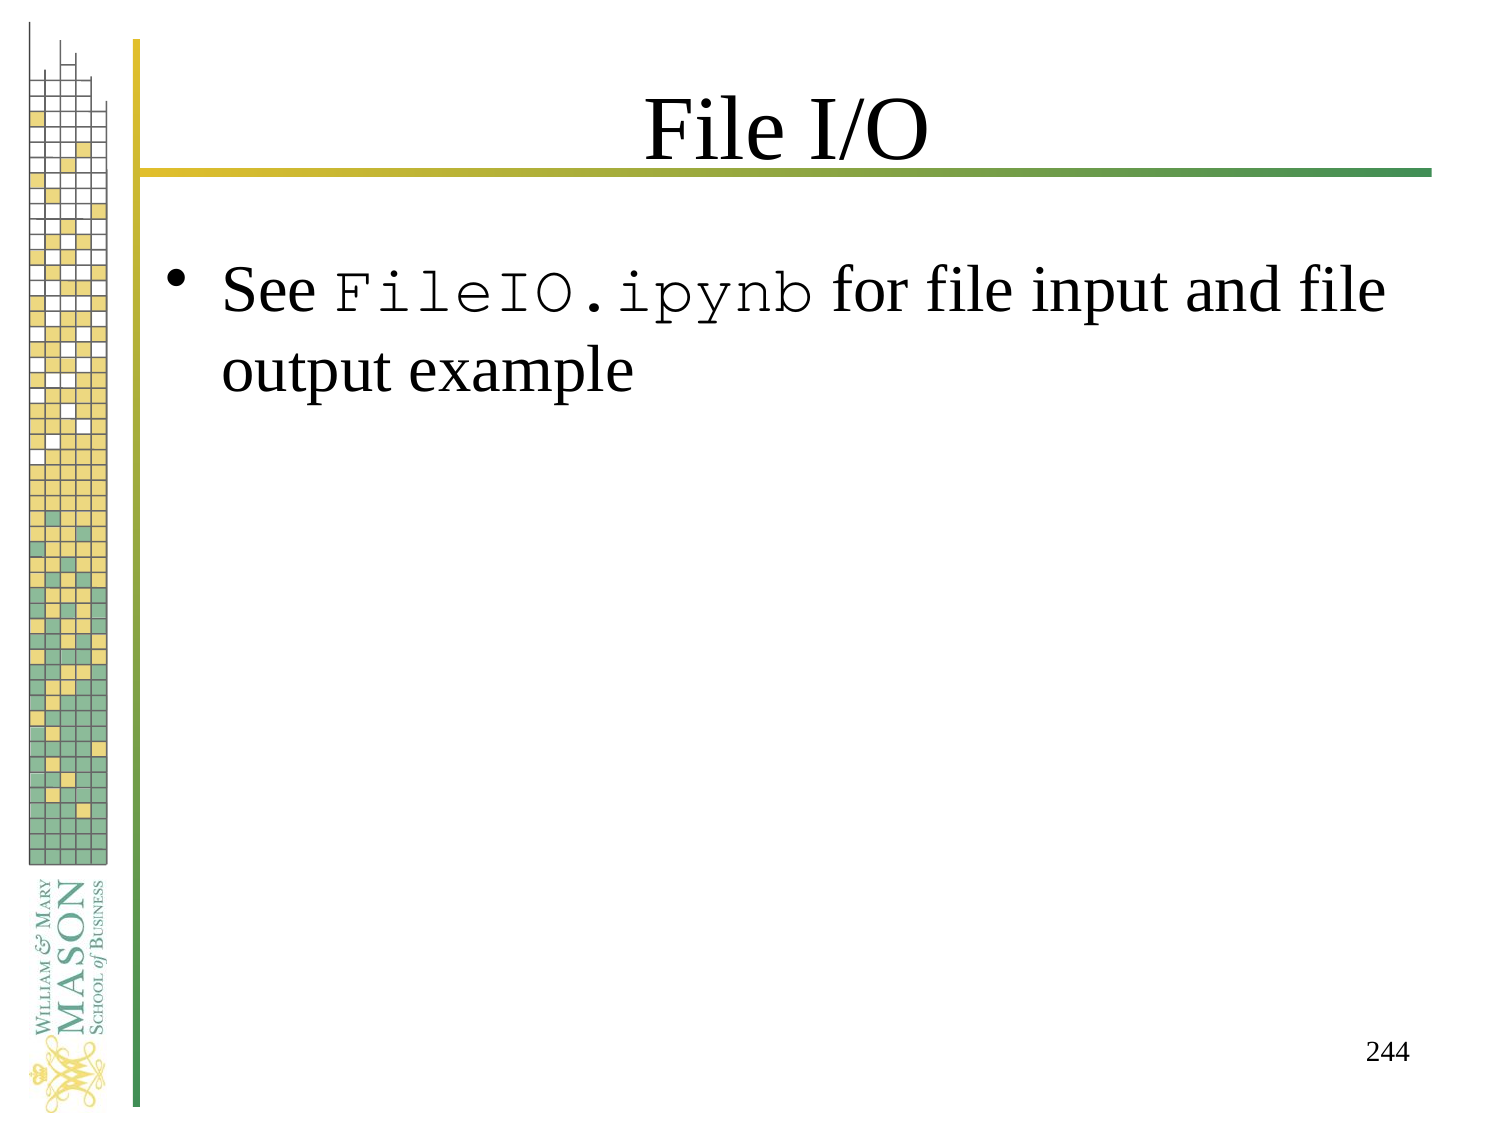

# File I/O
See FileIO.ipynb for file input and file output example
244